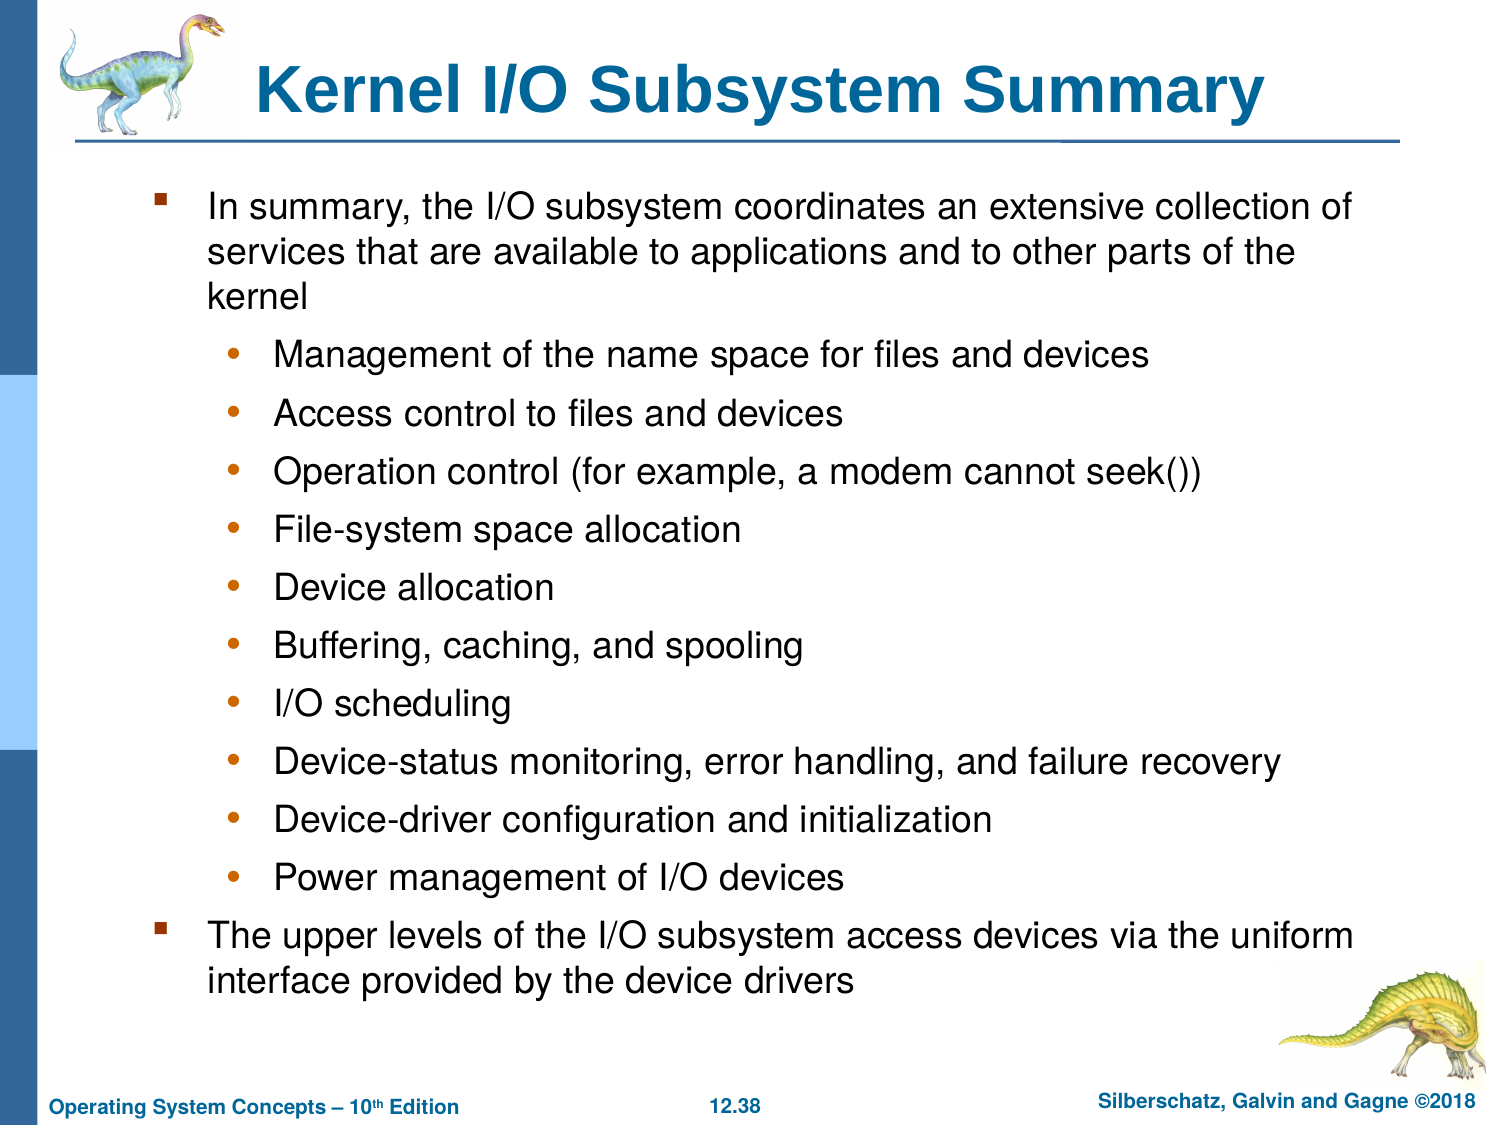

# Kernel I/O Subsystem Summary
In summary, the I/O subsystem coordinates an extensive collection of services that are available to applications and to other parts of the kernel
Management of the name space for files and devices
Access control to files and devices
Operation control (for example, a modem cannot seek())
File-system space allocation
Device allocation
Buffering, caching, and spooling
I/O scheduling
Device-status monitoring, error handling, and failure recovery
Device-driver configuration and initialization
Power management of I/O devices
The upper levels of the I/O subsystem access devices via the uniform interface provided by the device drivers